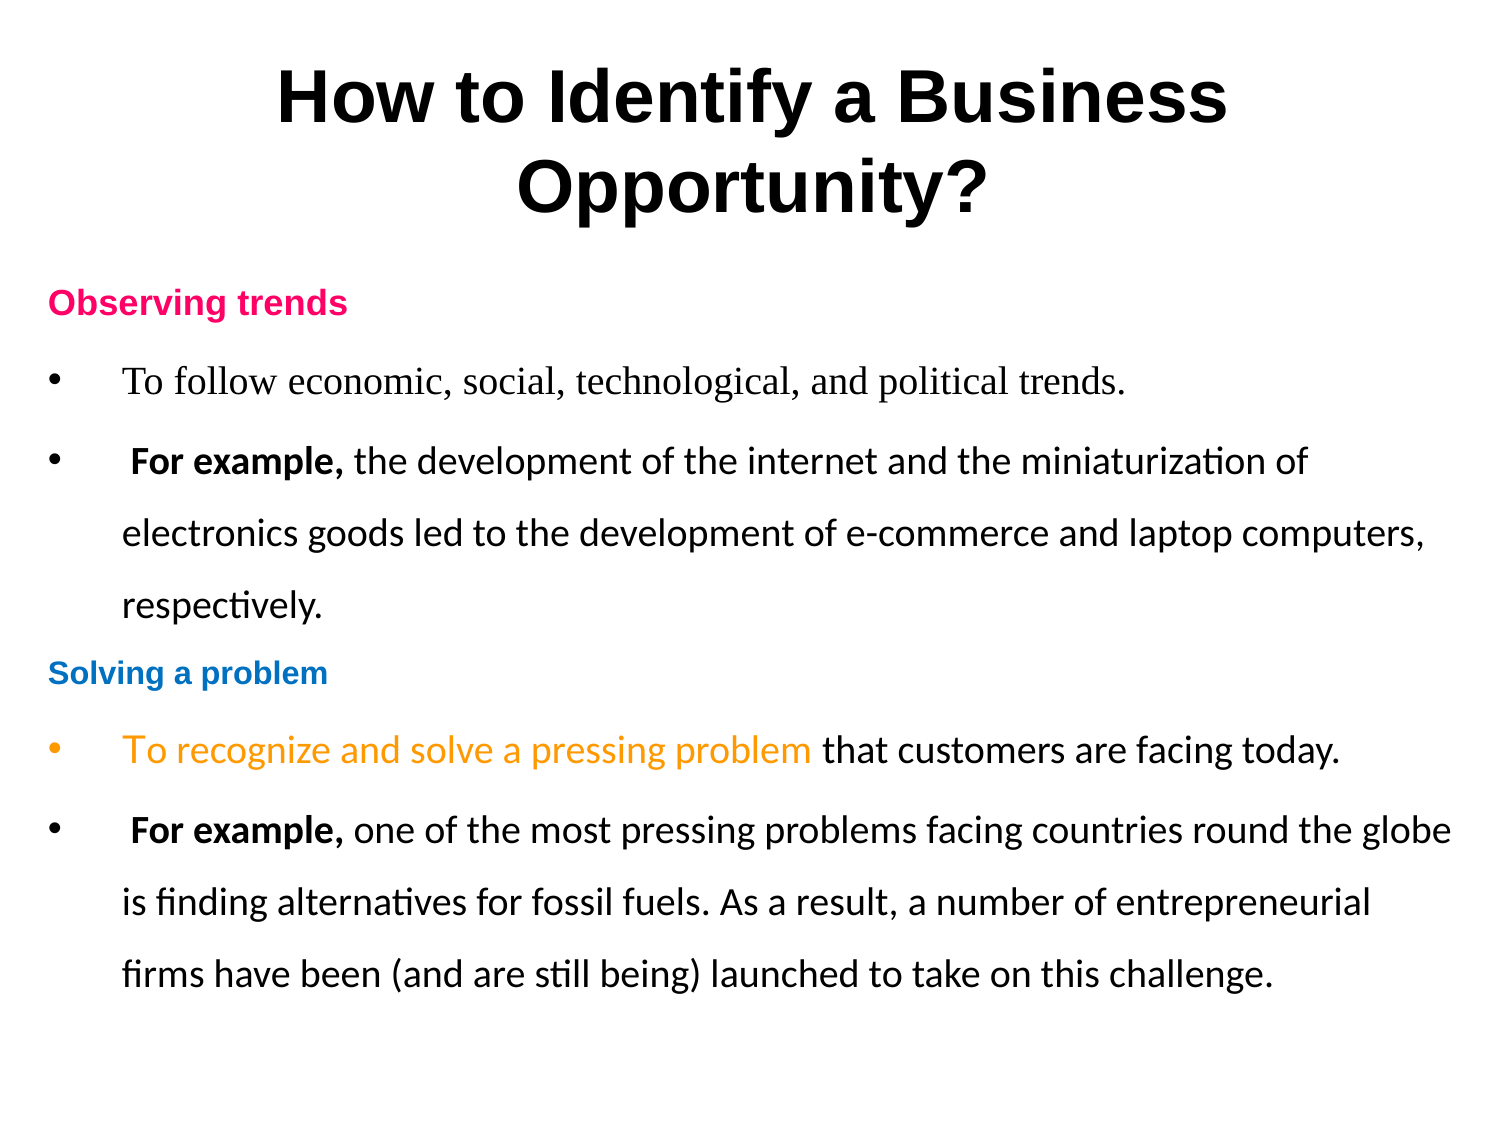

# How to Identify a Business Opportunity?
Observing trends
To follow economic, social, technological, and political trends.
 For example, the development of the internet and the miniaturization of electronics goods led to the development of e-commerce and laptop computers, respectively.
Solving a problem
To recognize and solve a pressing problem that customers are facing today.
 For example, one of the most pressing problems facing countries round the globe is finding alternatives for fossil fuels. As a result, a number of entrepreneurial firms have been (and are still being) launched to take on this challenge.